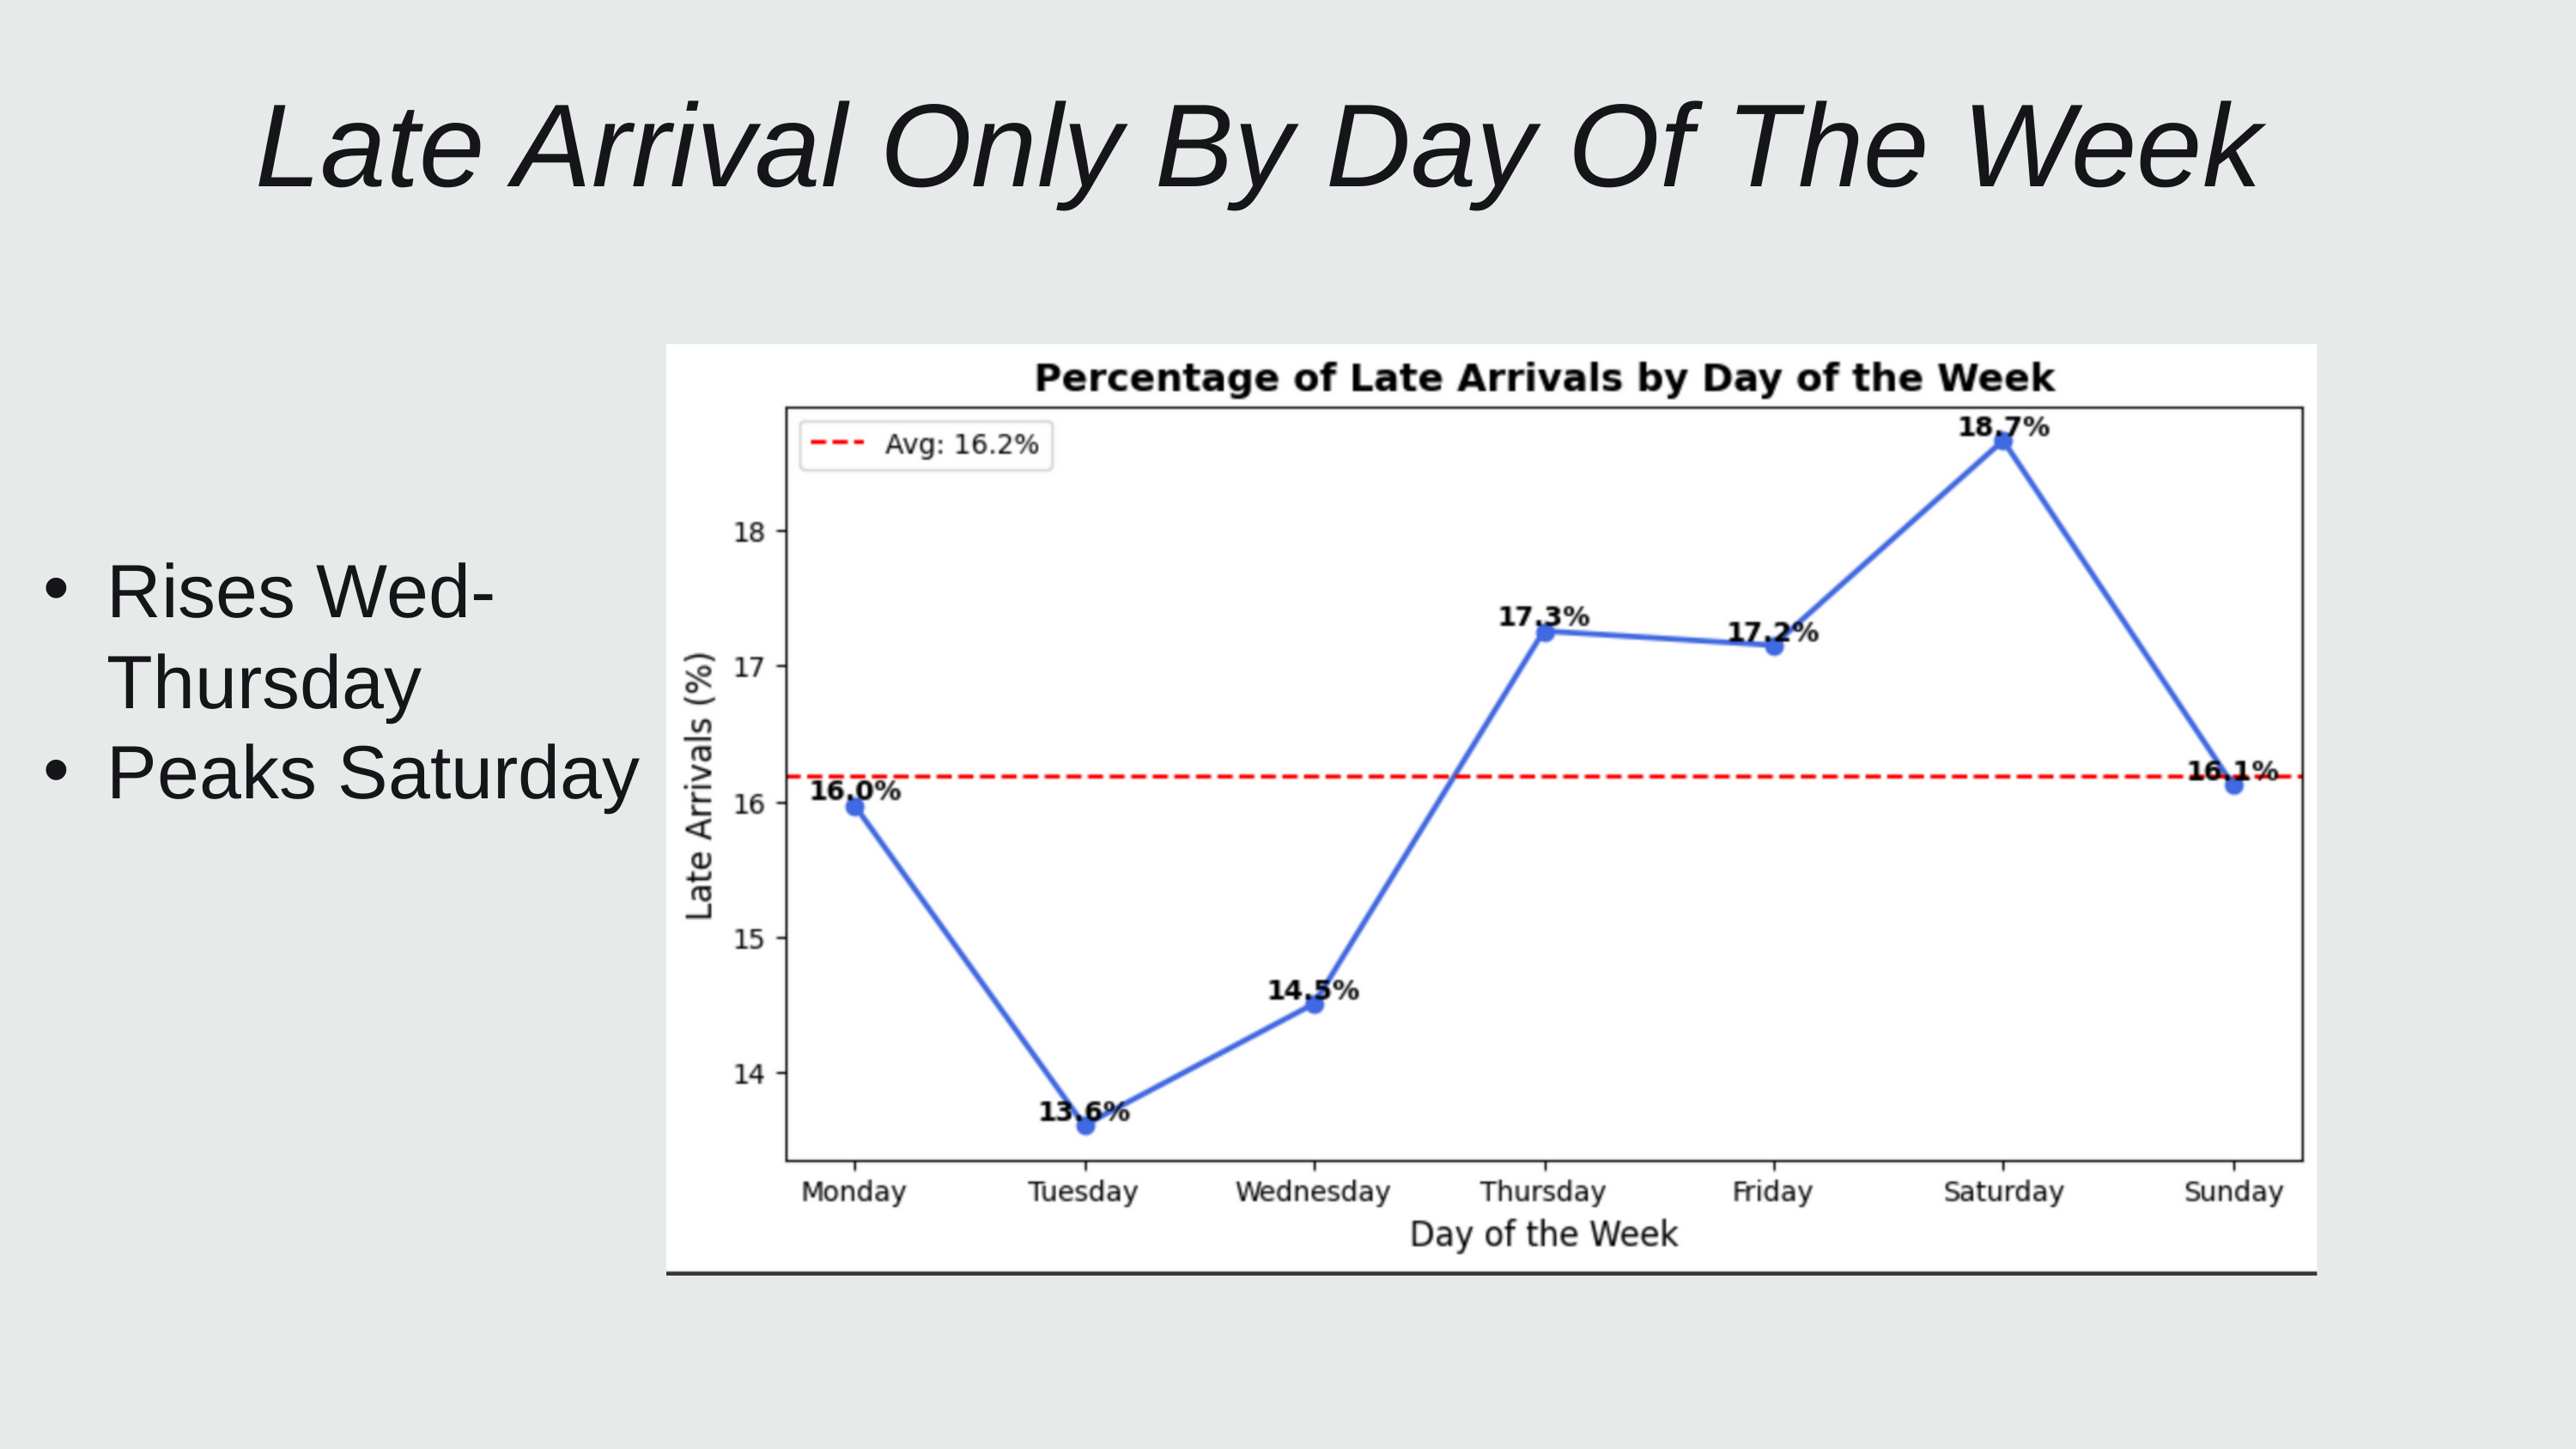

Late Arrival Only By Day Of The Week

Rises Wed-Thursday
Peaks Saturday